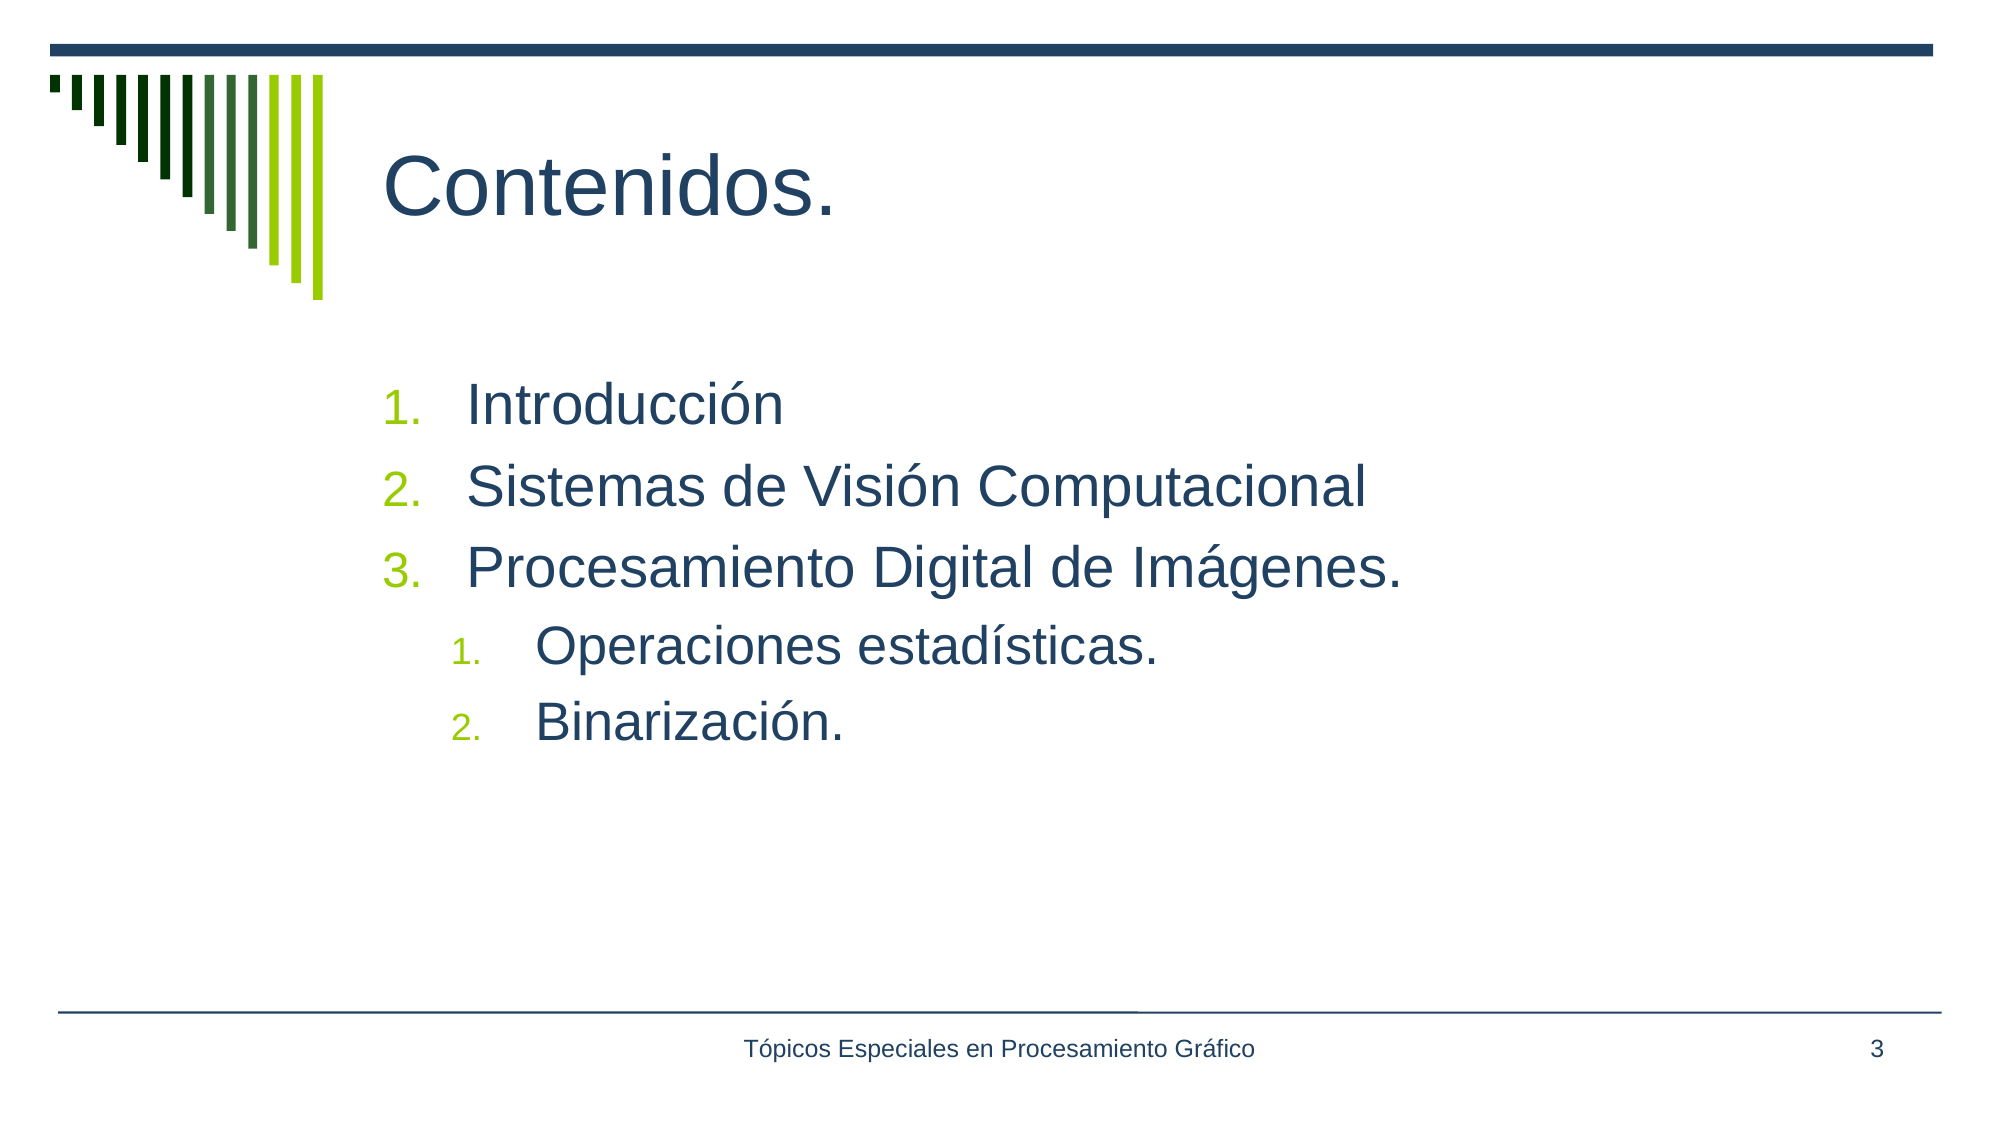

# Contenidos.
Introducción
Sistemas de Visión Computacional
Procesamiento Digital de Imágenes.
Operaciones estadísticas.
Binarización.
Tópicos Especiales en Procesamiento Gráfico
3